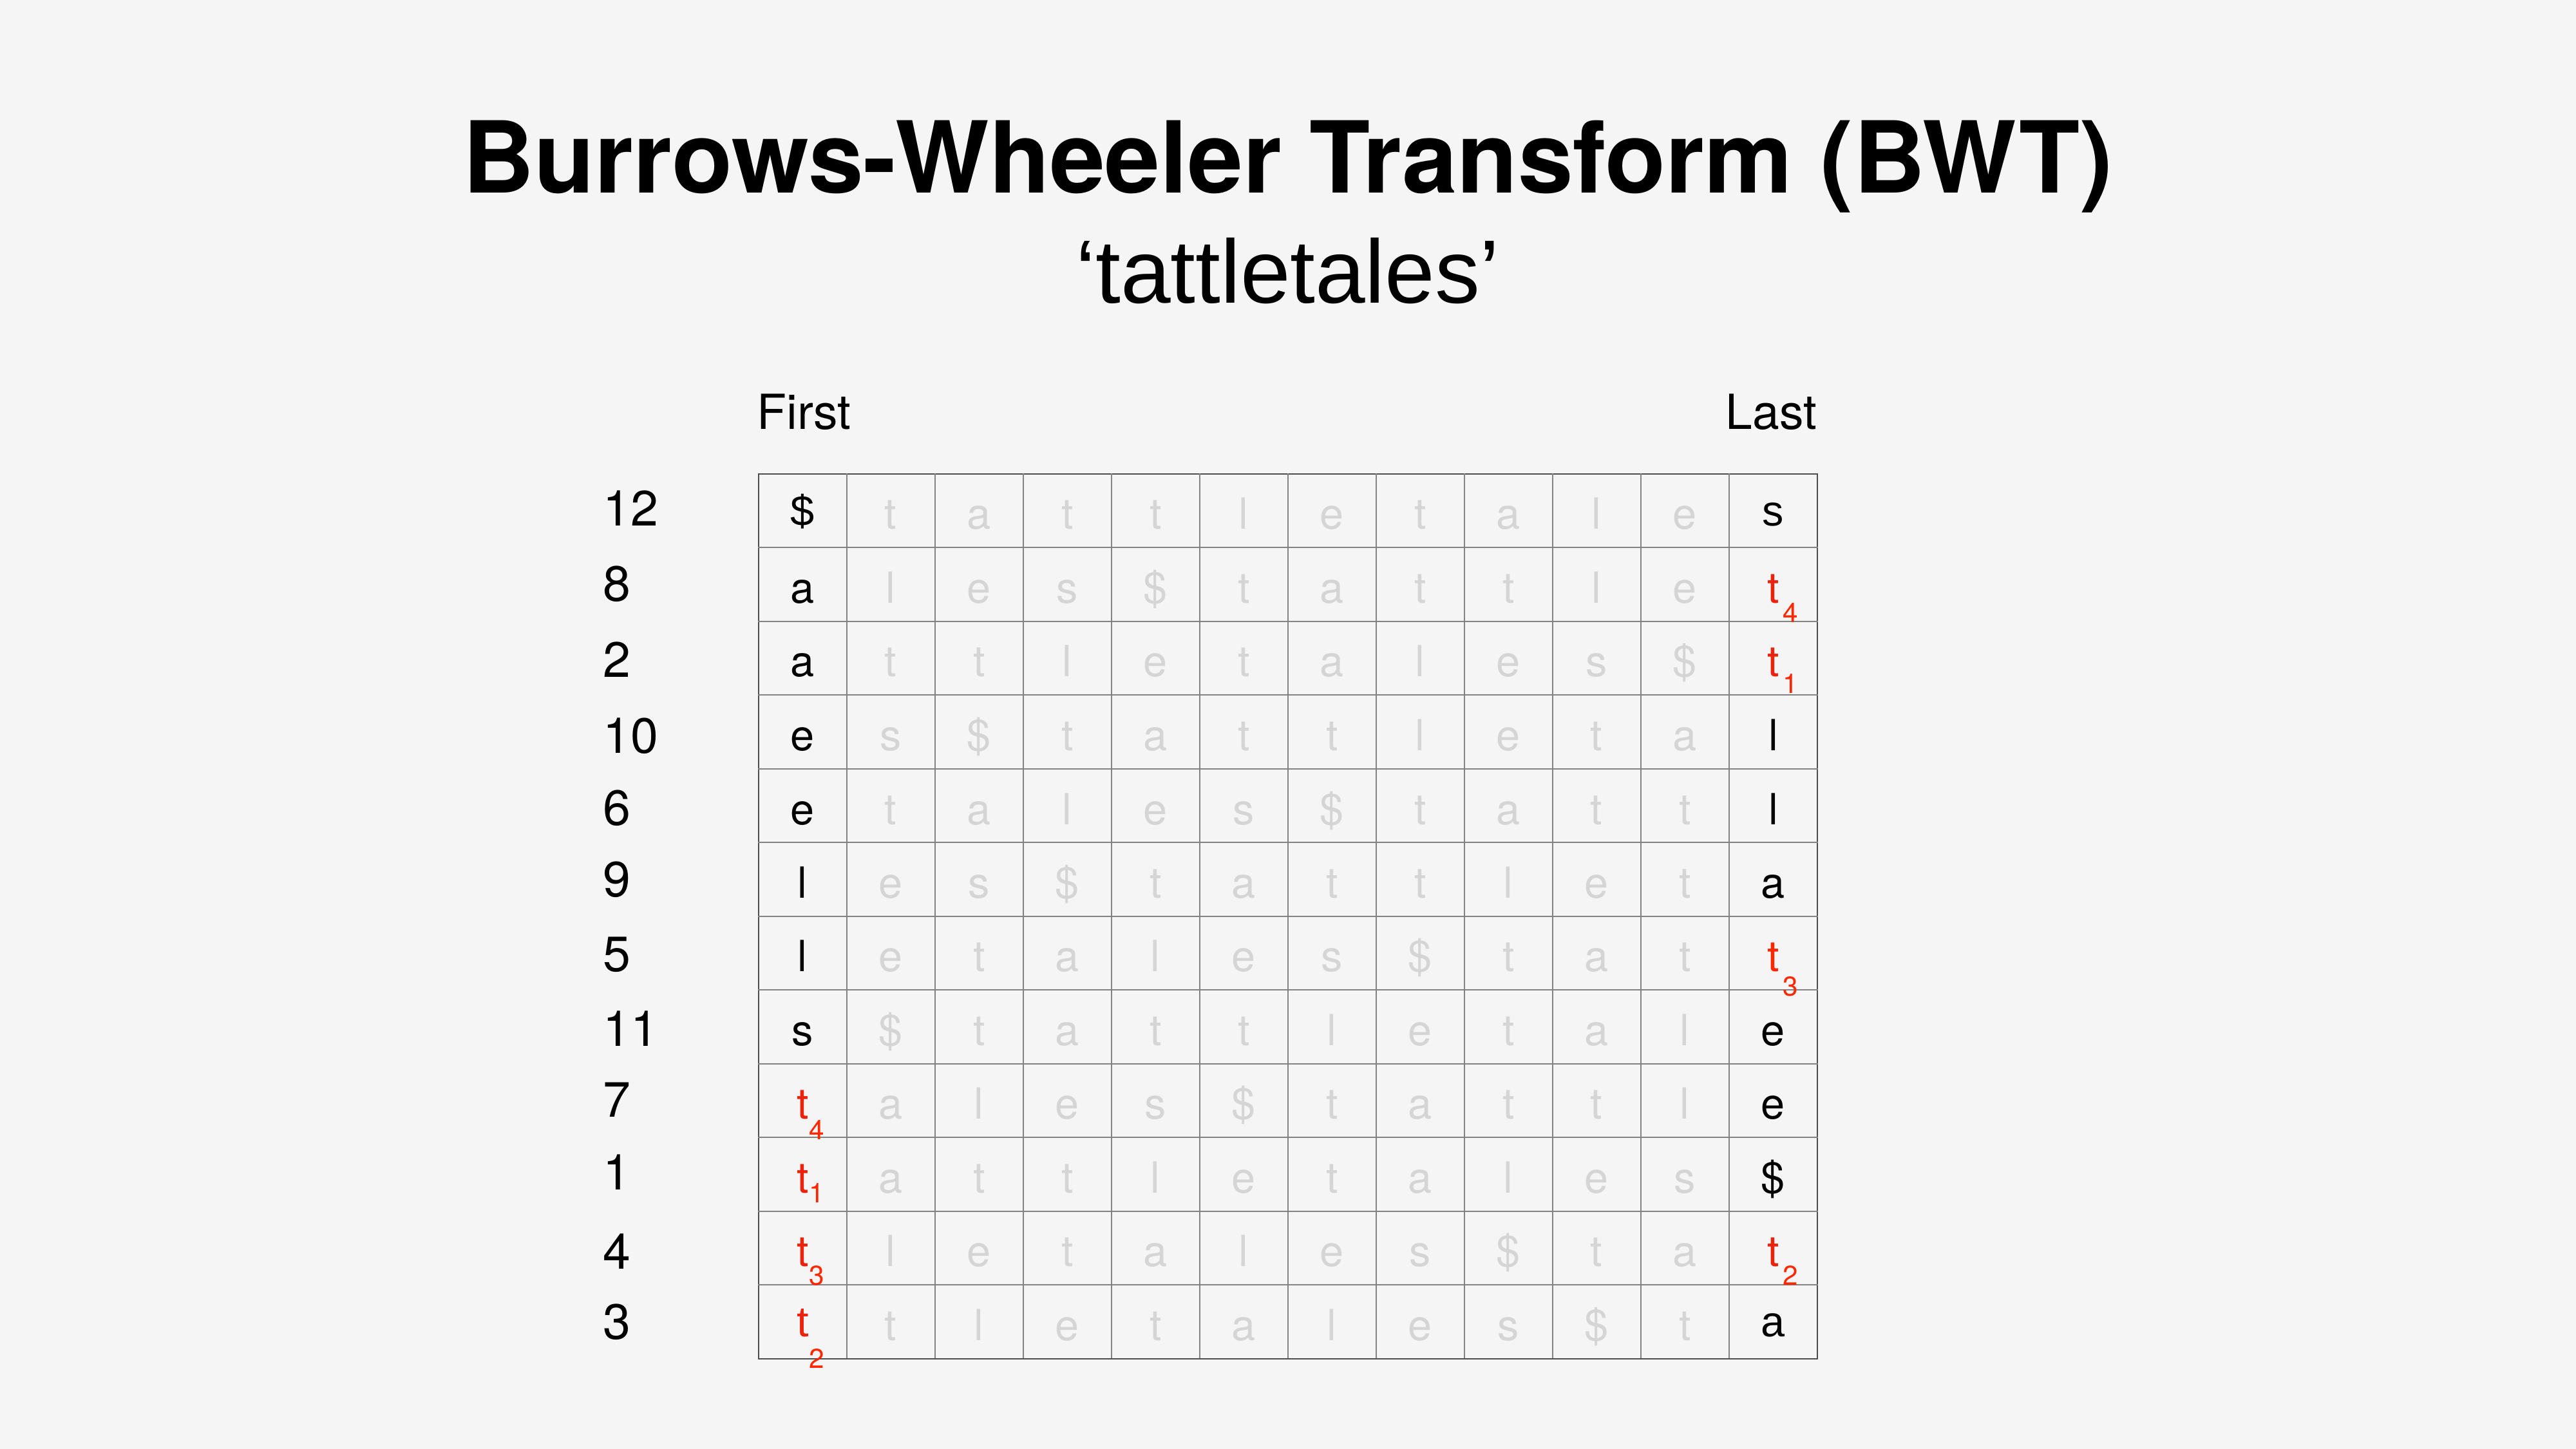

Burrows-Wheeler Transform (BWT)
‘tattletales’
First
Last
| $ | t | a | t | t | l | e | t | a | l | e | s |
| --- | --- | --- | --- | --- | --- | --- | --- | --- | --- | --- | --- |
| a | l | e | s | $ | t | a | t | t | l | e | t |
| a | t | t | l | e | t | a | l | e | s | $ | t |
| e | s | $ | t | a | t | t | l | e | t | a | l |
| e | t | a | l | e | s | $ | t | a | t | t | l |
| l | e | s | $ | t | a | t | t | l | e | t | a |
| l | e | t | a | l | e | s | $ | t | a | t | t |
| s | $ | t | a | t | t | l | e | t | a | l | e |
| t | a | l | e | s | $ | t | a | t | t | l | e |
| t | a | t | t | l | e | t | a | l | e | s | $ |
| t | l | e | t | a | l | e | s | $ | t | a | t |
| t | t | l | e | t | a | l | e | s | $ | t | a |
12
8
4
2
1
10
6
9
5
3
11
7
4
1
1
4
3
2
3
2